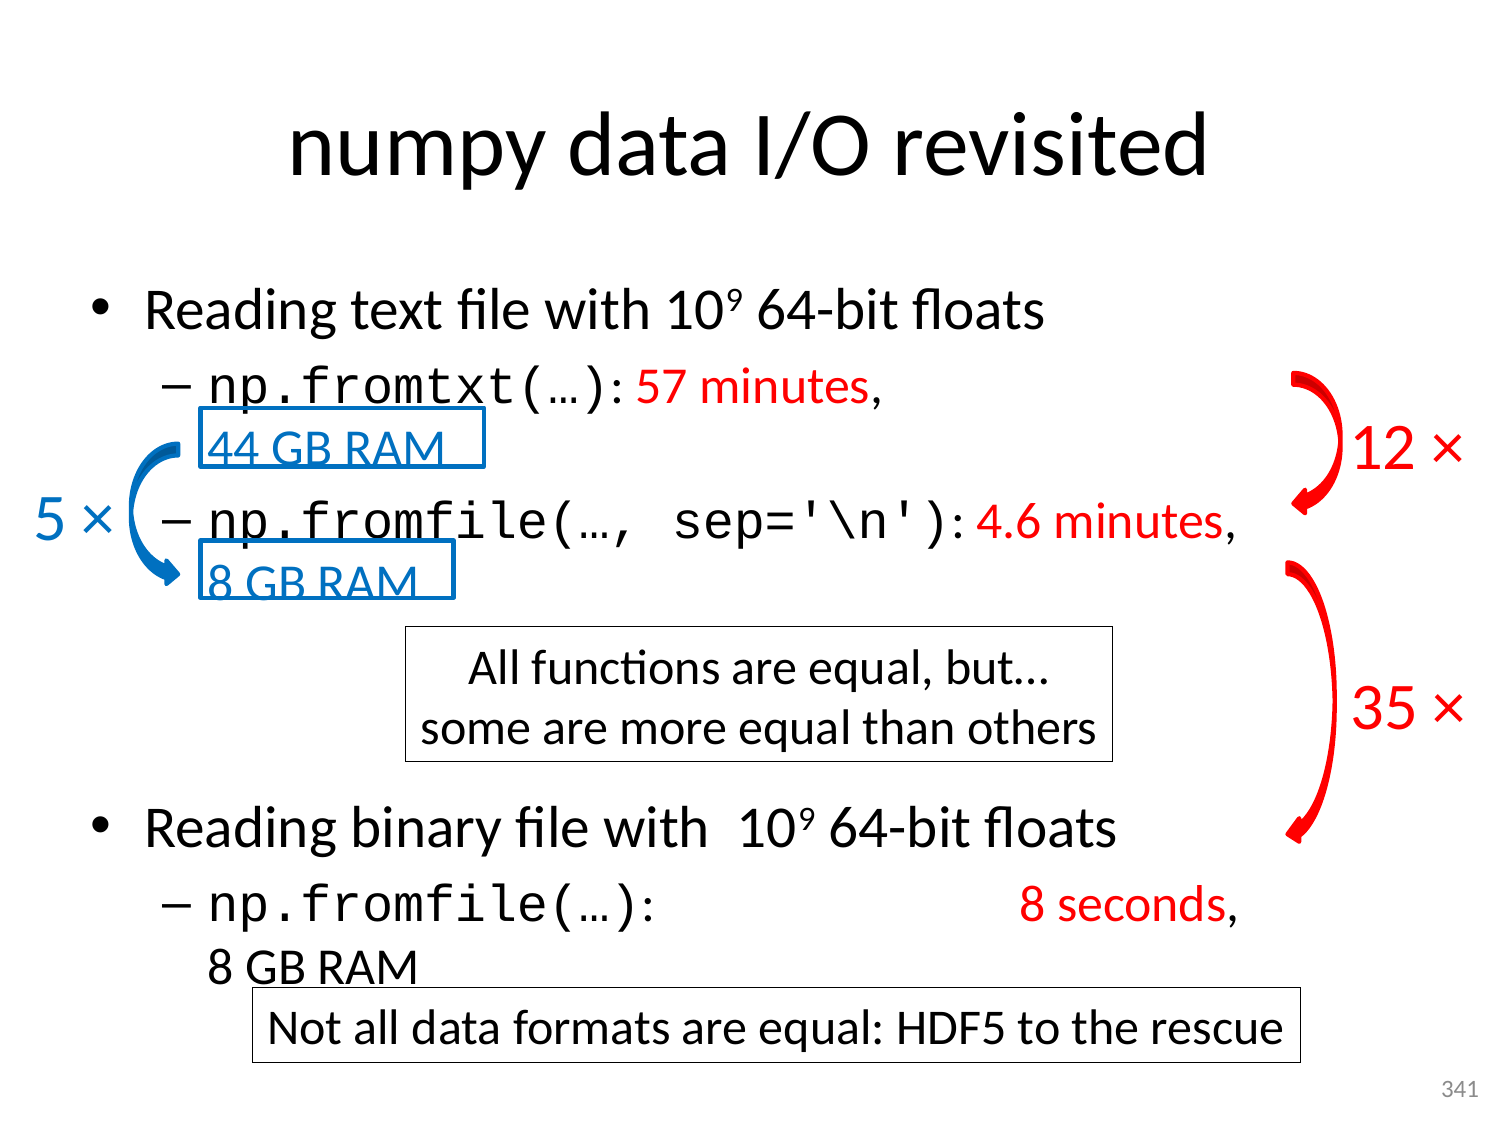

# numpy data I/O revisited
Reading text file with 109 64-bit floats
np.fromtxt(…): 57 minutes,
44 GB RAM
np.fromfile(…, sep='\n'): 4.6 minutes,
8 GB RAM

Reading binary file with  109 64-bit floats
np.fromfile(…):                               8 seconds,
8 GB RAM

12 ×

5 ×

35 ×
All functions are equal, but…
some are more equal than others
Not all data formats are equal: HDF5 to the rescue
341